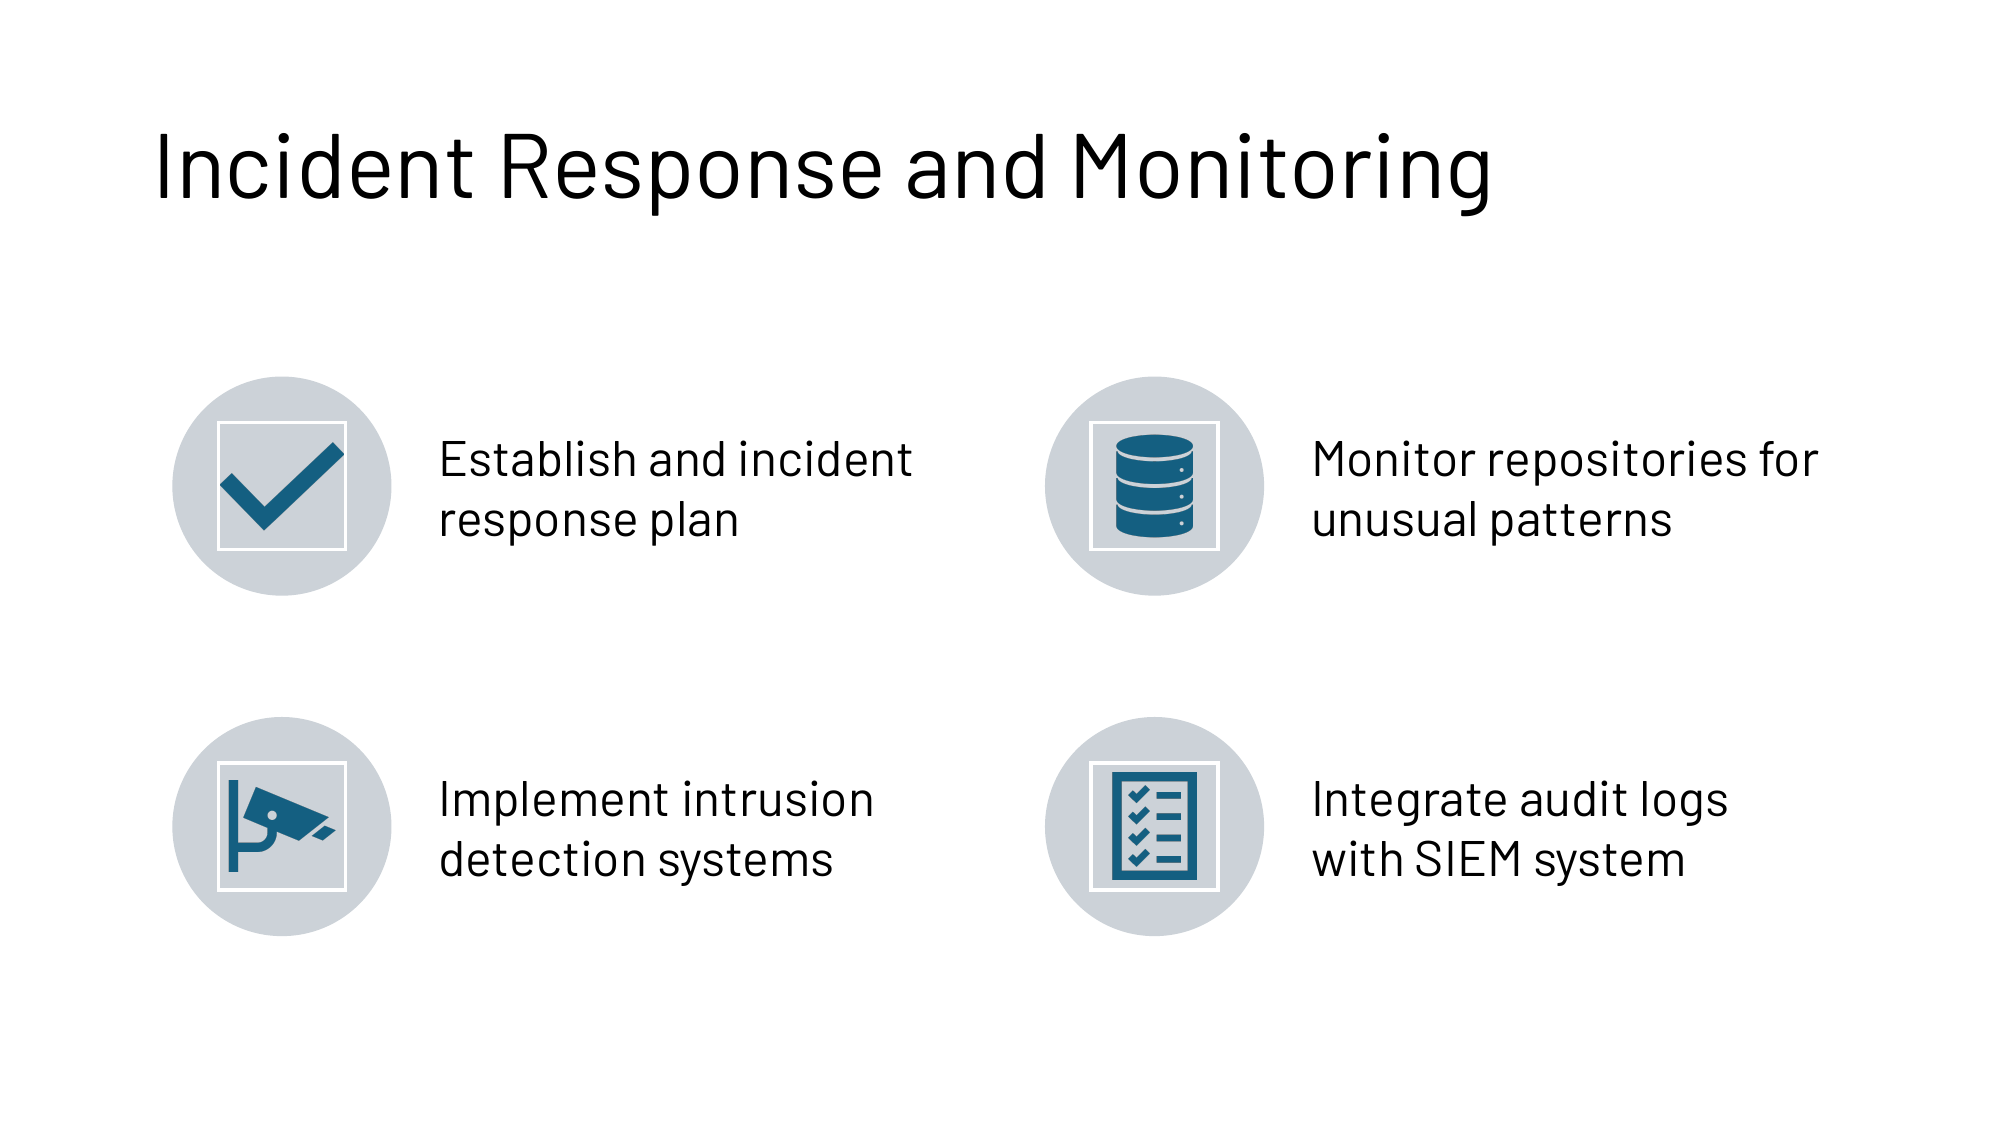

# Incident Response and Monitoring
Establish and incident response plan
Monitor repositories for unusual patterns
Implement intrusion detection systems
Integrate audit logs with SIEM system